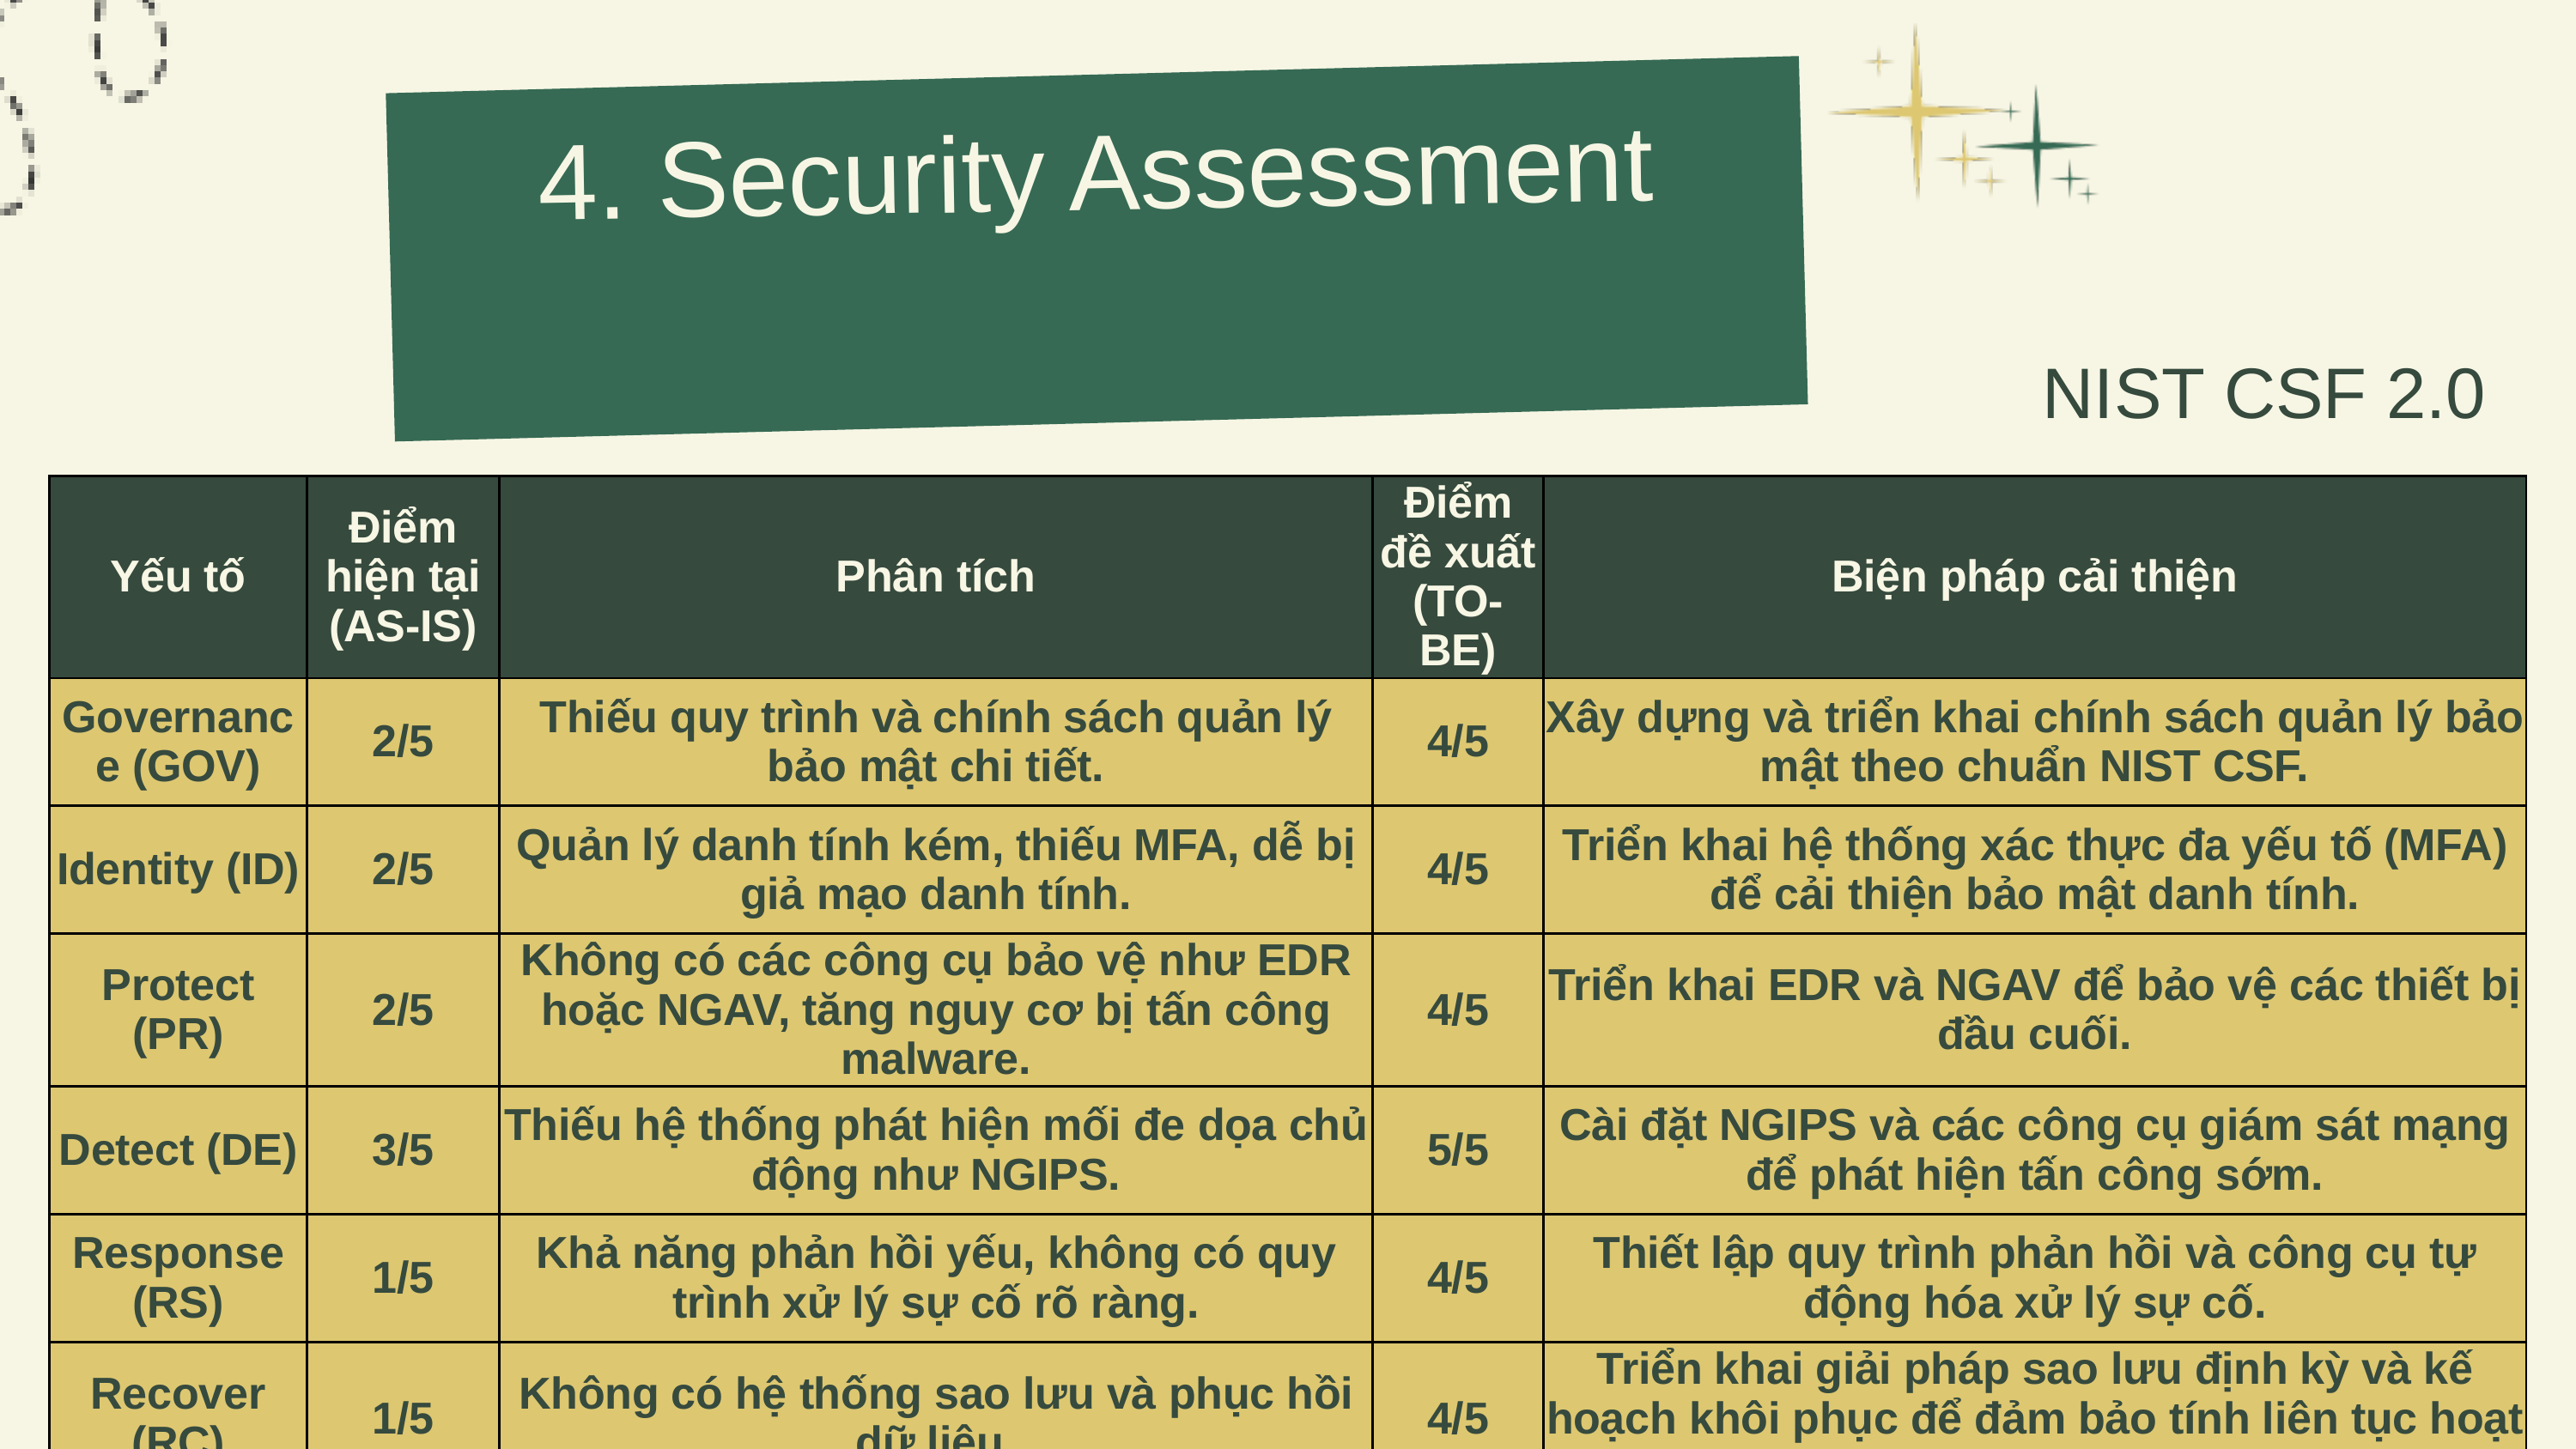

4. Security Assessment
NIST CSF 2.0
| Yếu tố | Điểm hiện tại (AS-IS) | Phân tích | Điểm đề xuất (TO-BE) | Biện pháp cải thiện |
| --- | --- | --- | --- | --- |
| Governance (GOV) | 2/5 | Thiếu quy trình và chính sách quản lý bảo mật chi tiết. | 4/5 | Xây dựng và triển khai chính sách quản lý bảo mật theo chuẩn NIST CSF. |
| Identity (ID) | 2/5 | Quản lý danh tính kém, thiếu MFA, dễ bị giả mạo danh tính. | 4/5 | Triển khai hệ thống xác thực đa yếu tố (MFA) để cải thiện bảo mật danh tính. |
| Protect (PR) | 2/5 | Không có các công cụ bảo vệ như EDR hoặc NGAV, tăng nguy cơ bị tấn công malware. | 4/5 | Triển khai EDR và NGAV để bảo vệ các thiết bị đầu cuối. |
| Detect (DE) | 3/5 | Thiếu hệ thống phát hiện mối đe dọa chủ động như NGIPS. | 5/5 | Cài đặt NGIPS và các công cụ giám sát mạng để phát hiện tấn công sớm. |
| Response (RS) | 1/5 | Khả năng phản hồi yếu, không có quy trình xử lý sự cố rõ ràng. | 4/5 | Thiết lập quy trình phản hồi và công cụ tự động hóa xử lý sự cố. |
| Recover (RC) | 1/5 | Không có hệ thống sao lưu và phục hồi dữ liệu. | 4/5 | Triển khai giải pháp sao lưu định kỳ và kế hoạch khôi phục để đảm bảo tính liên tục hoạt động. |